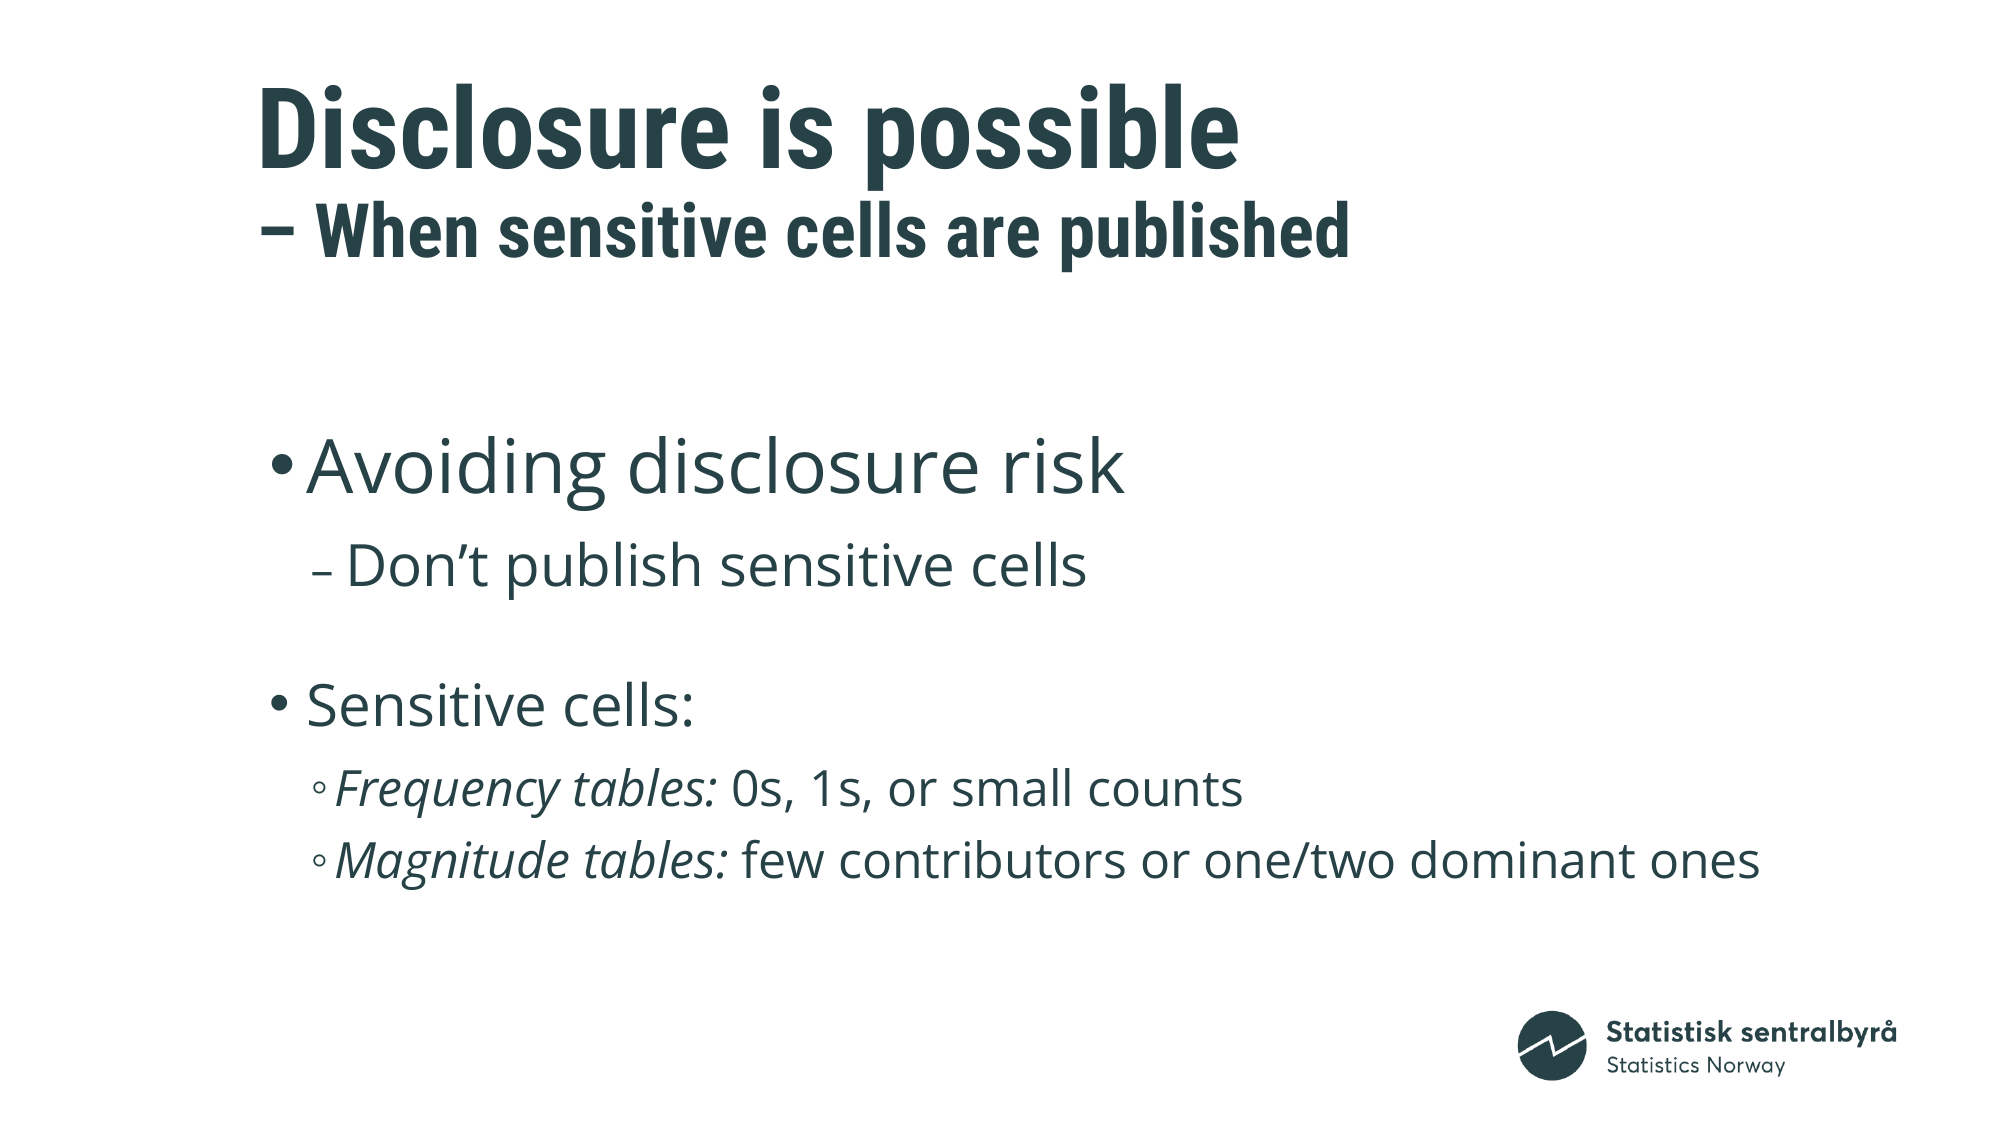

# Disclosure is possible – When sensitive cells are published
Avoiding disclosure risk
– Don’t publish sensitive cells

Sensitive cells:
Frequency tables: 0s, 1s, or small counts
Magnitude tables: few contributors or one/two dominant ones